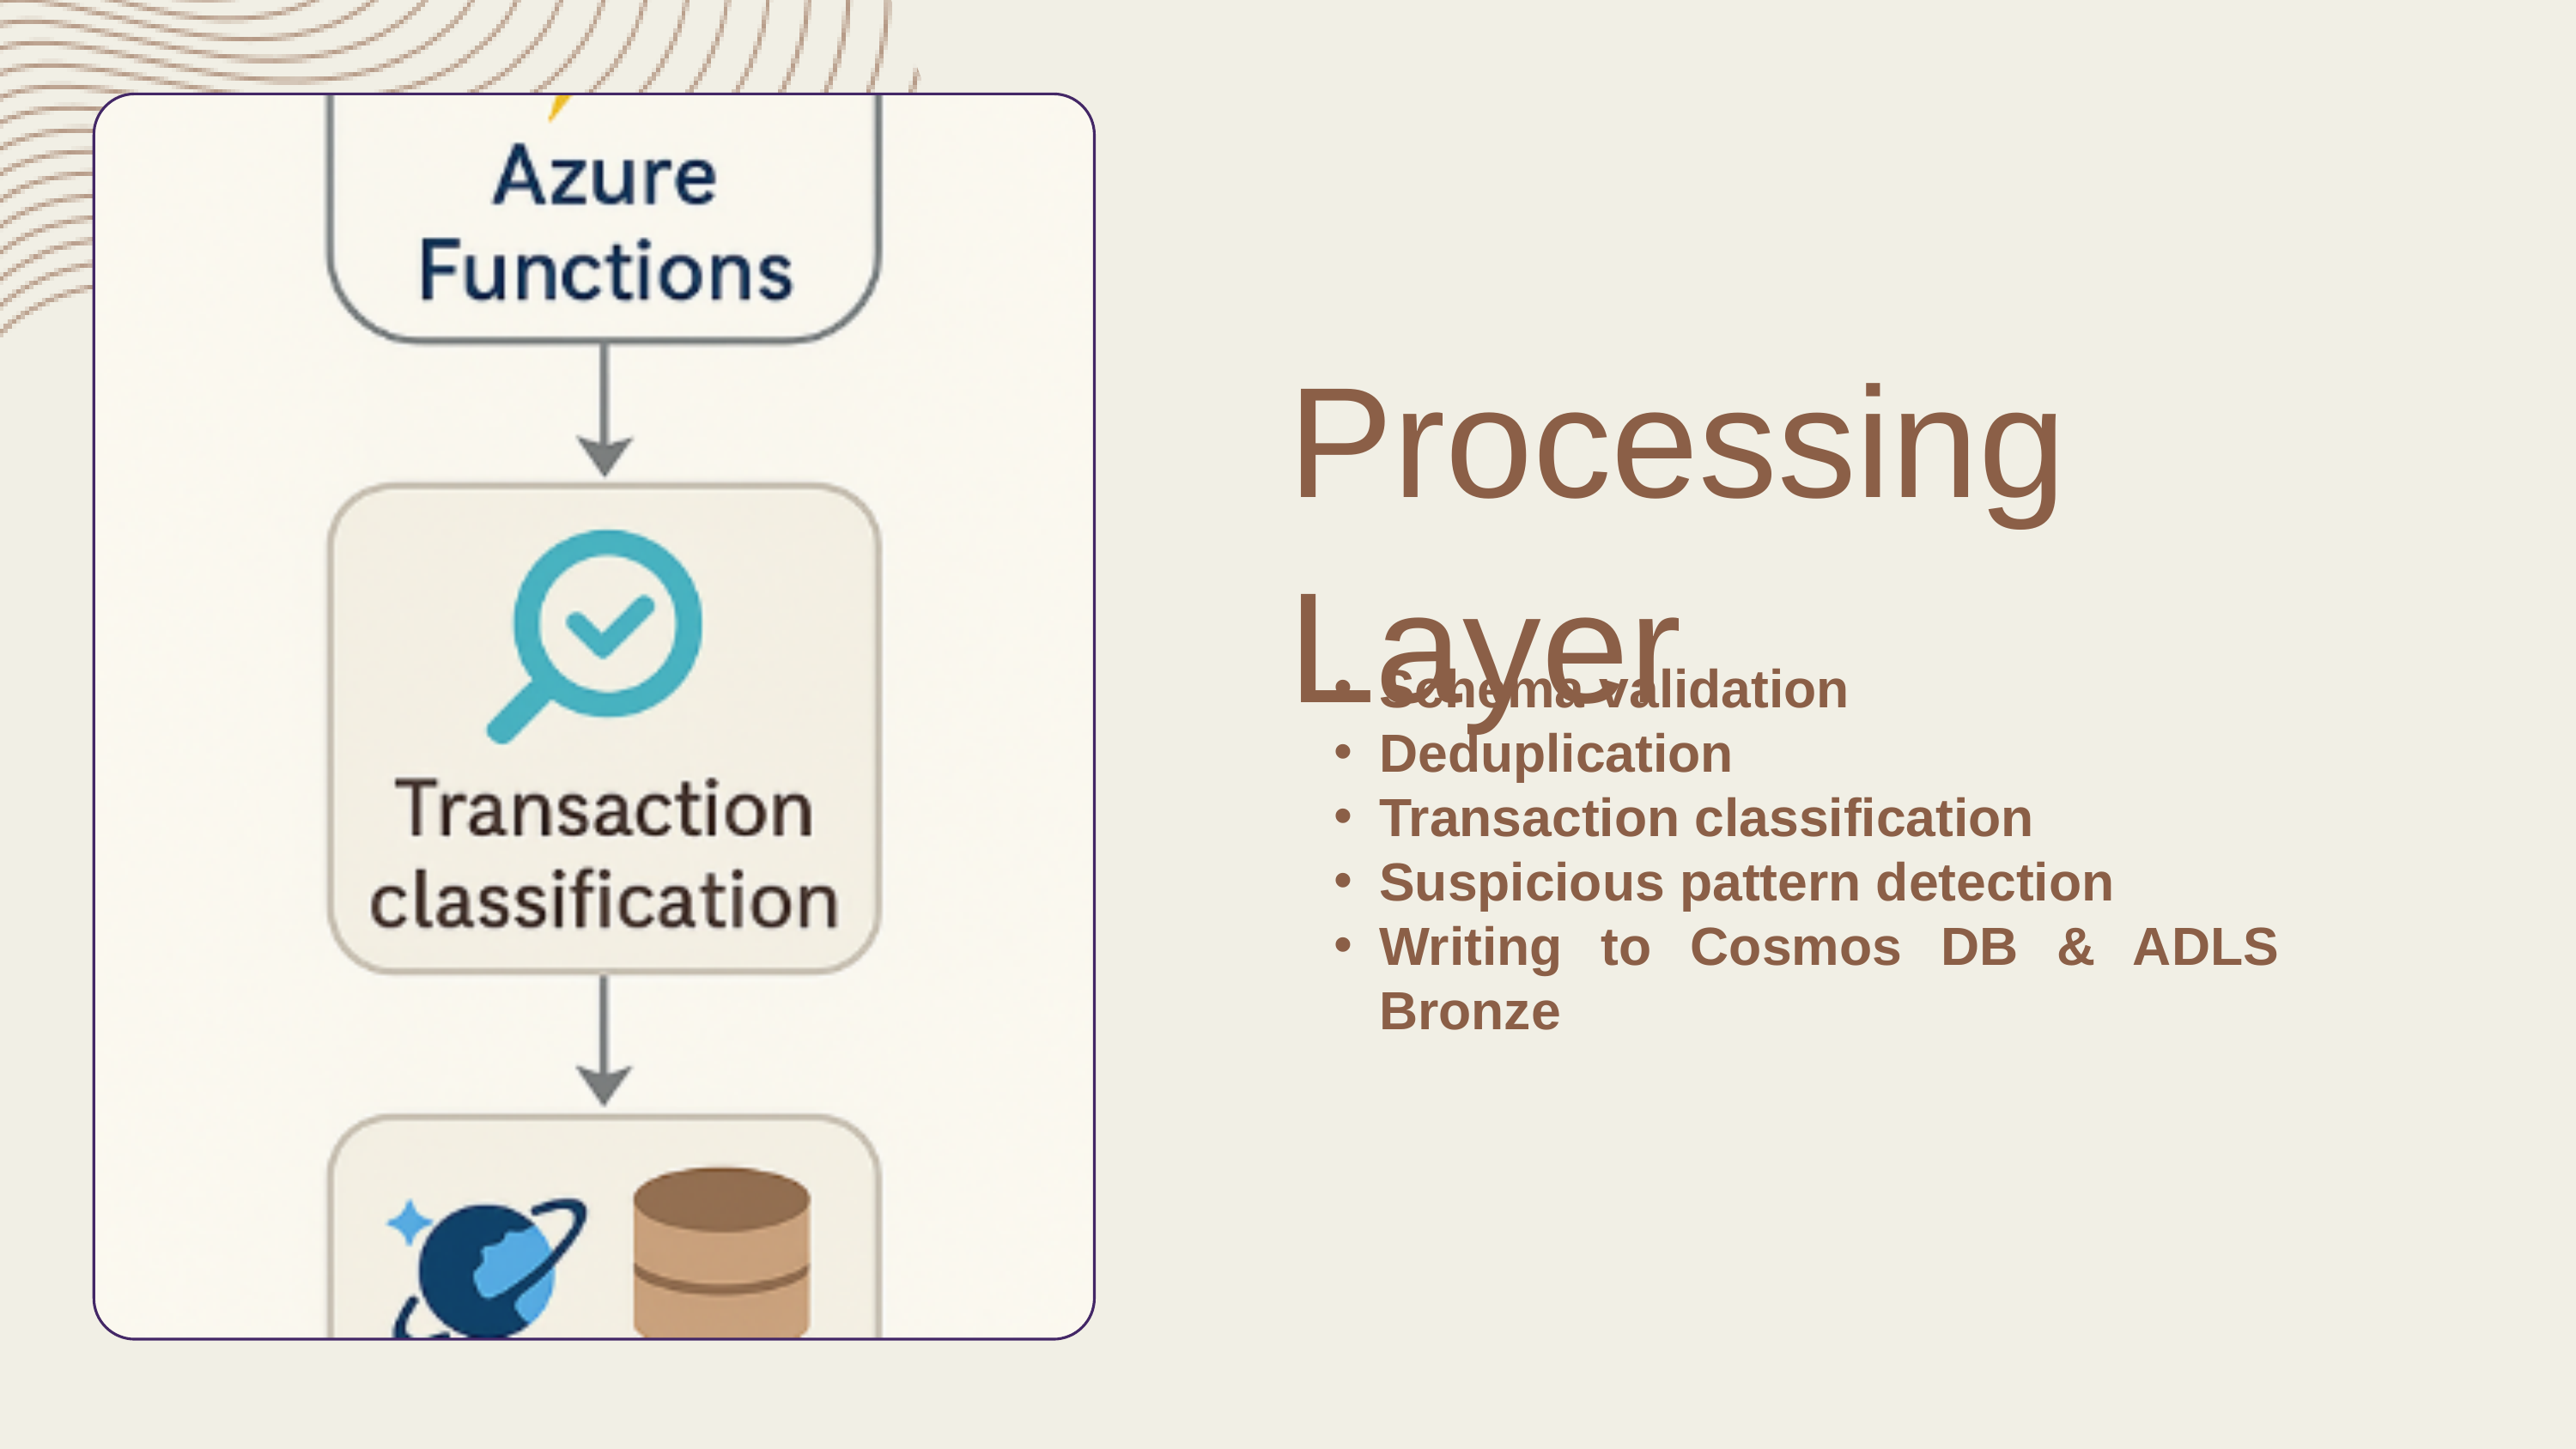

Processing Layer
Schema validation
Deduplication
Transaction classification
Suspicious pattern detection
Writing to Cosmos DB & ADLS Bronze